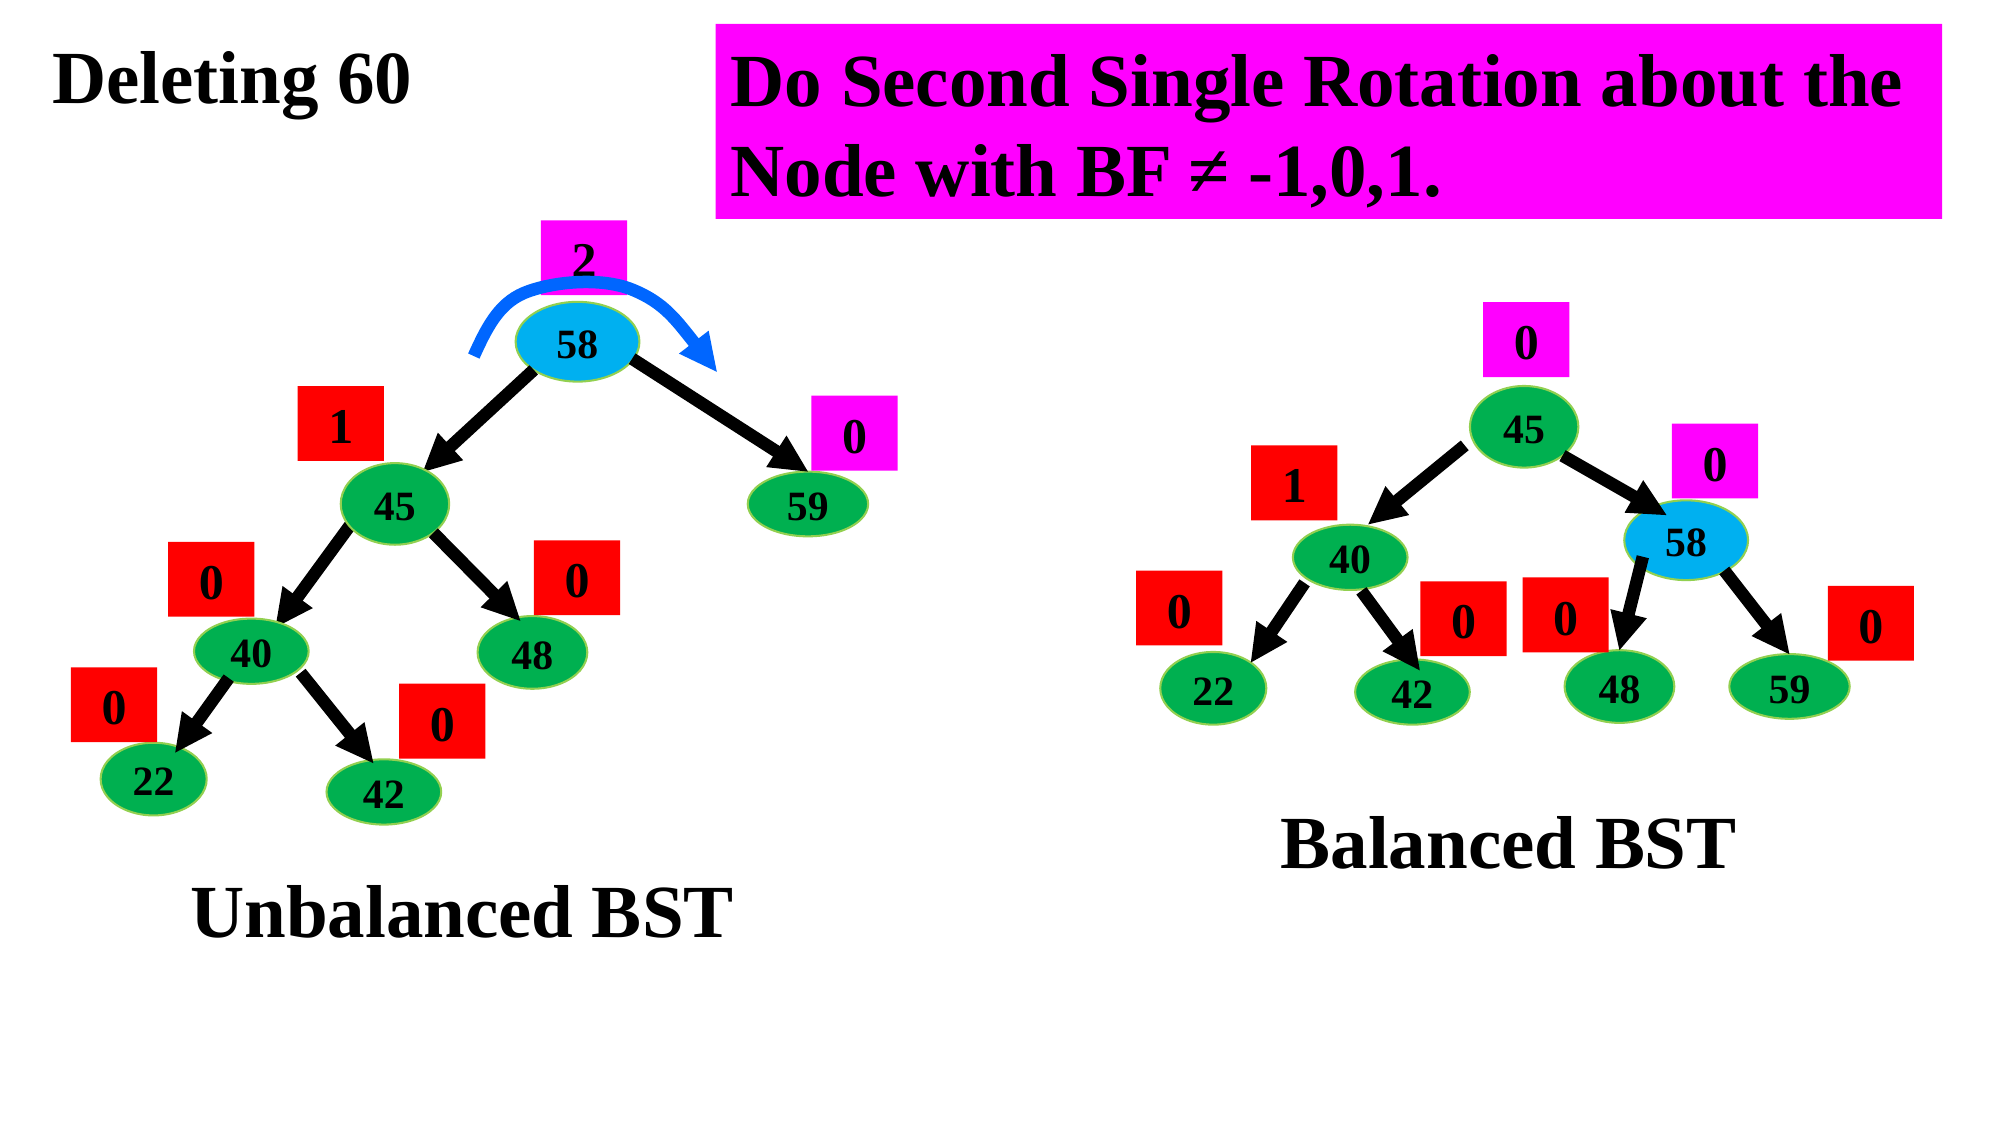

Deleting 60
Do Second Single Rotation about the Node with BF ≠ -1,0,1.
2
58
45
59
48
40
22
42
1
0
0
0
0
0

0
45
58
40
48
22
59
42
0
1
0
0
0
0
48
Balanced BST
Unbalanced BST